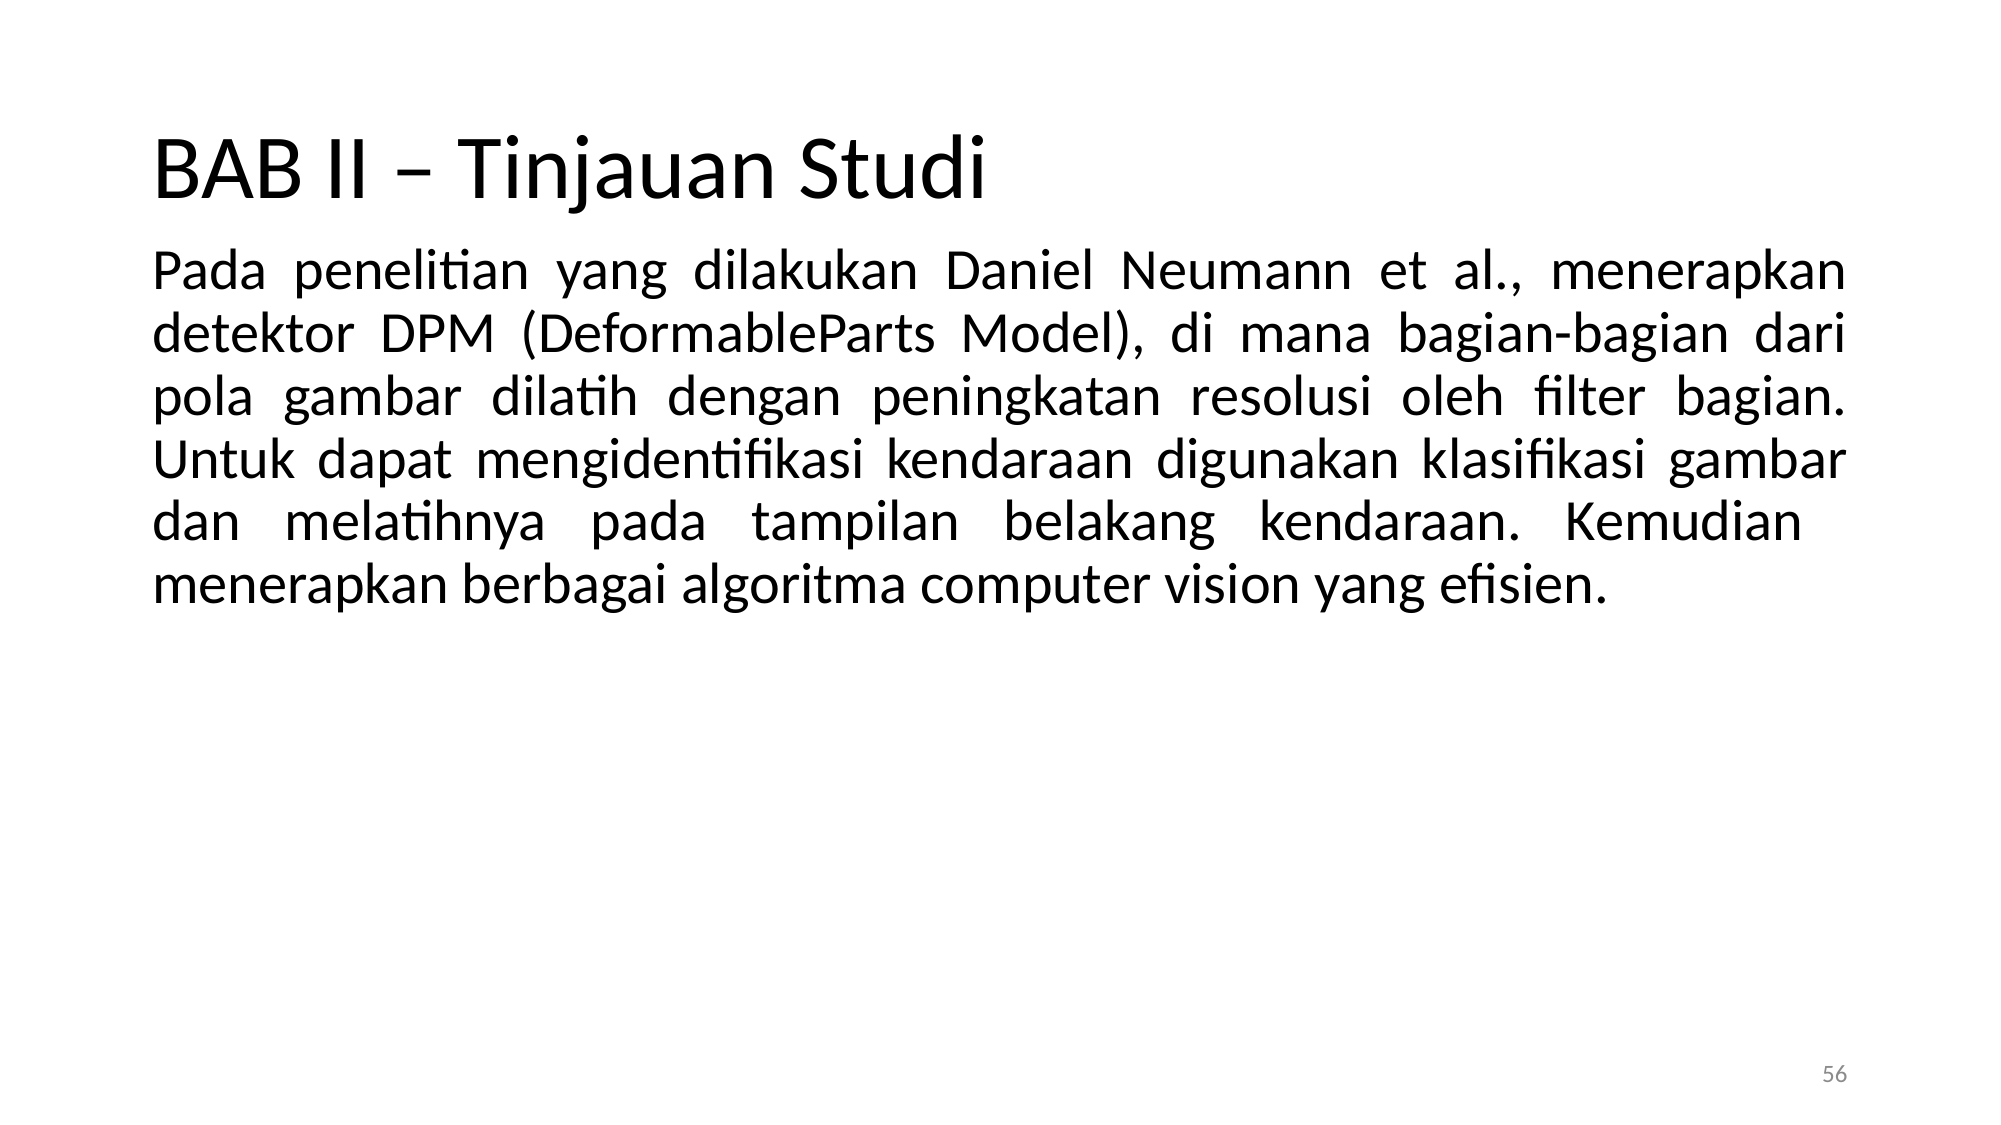

BAB II – Tinjauan Studi
Pada penelitian yang dilakukan Daniel Neumann et al., menerapkan detektor DPM (DeformableParts Model), di mana bagian-bagian dari pola gambar dilatih dengan peningkatan resolusi oleh filter bagian. Untuk dapat mengidentifikasi kendaraan digunakan klasifikasi gambar dan melatihnya pada tampilan belakang kendaraan. Kemudian  menerapkan berbagai algoritma computer vision yang efisien.
56